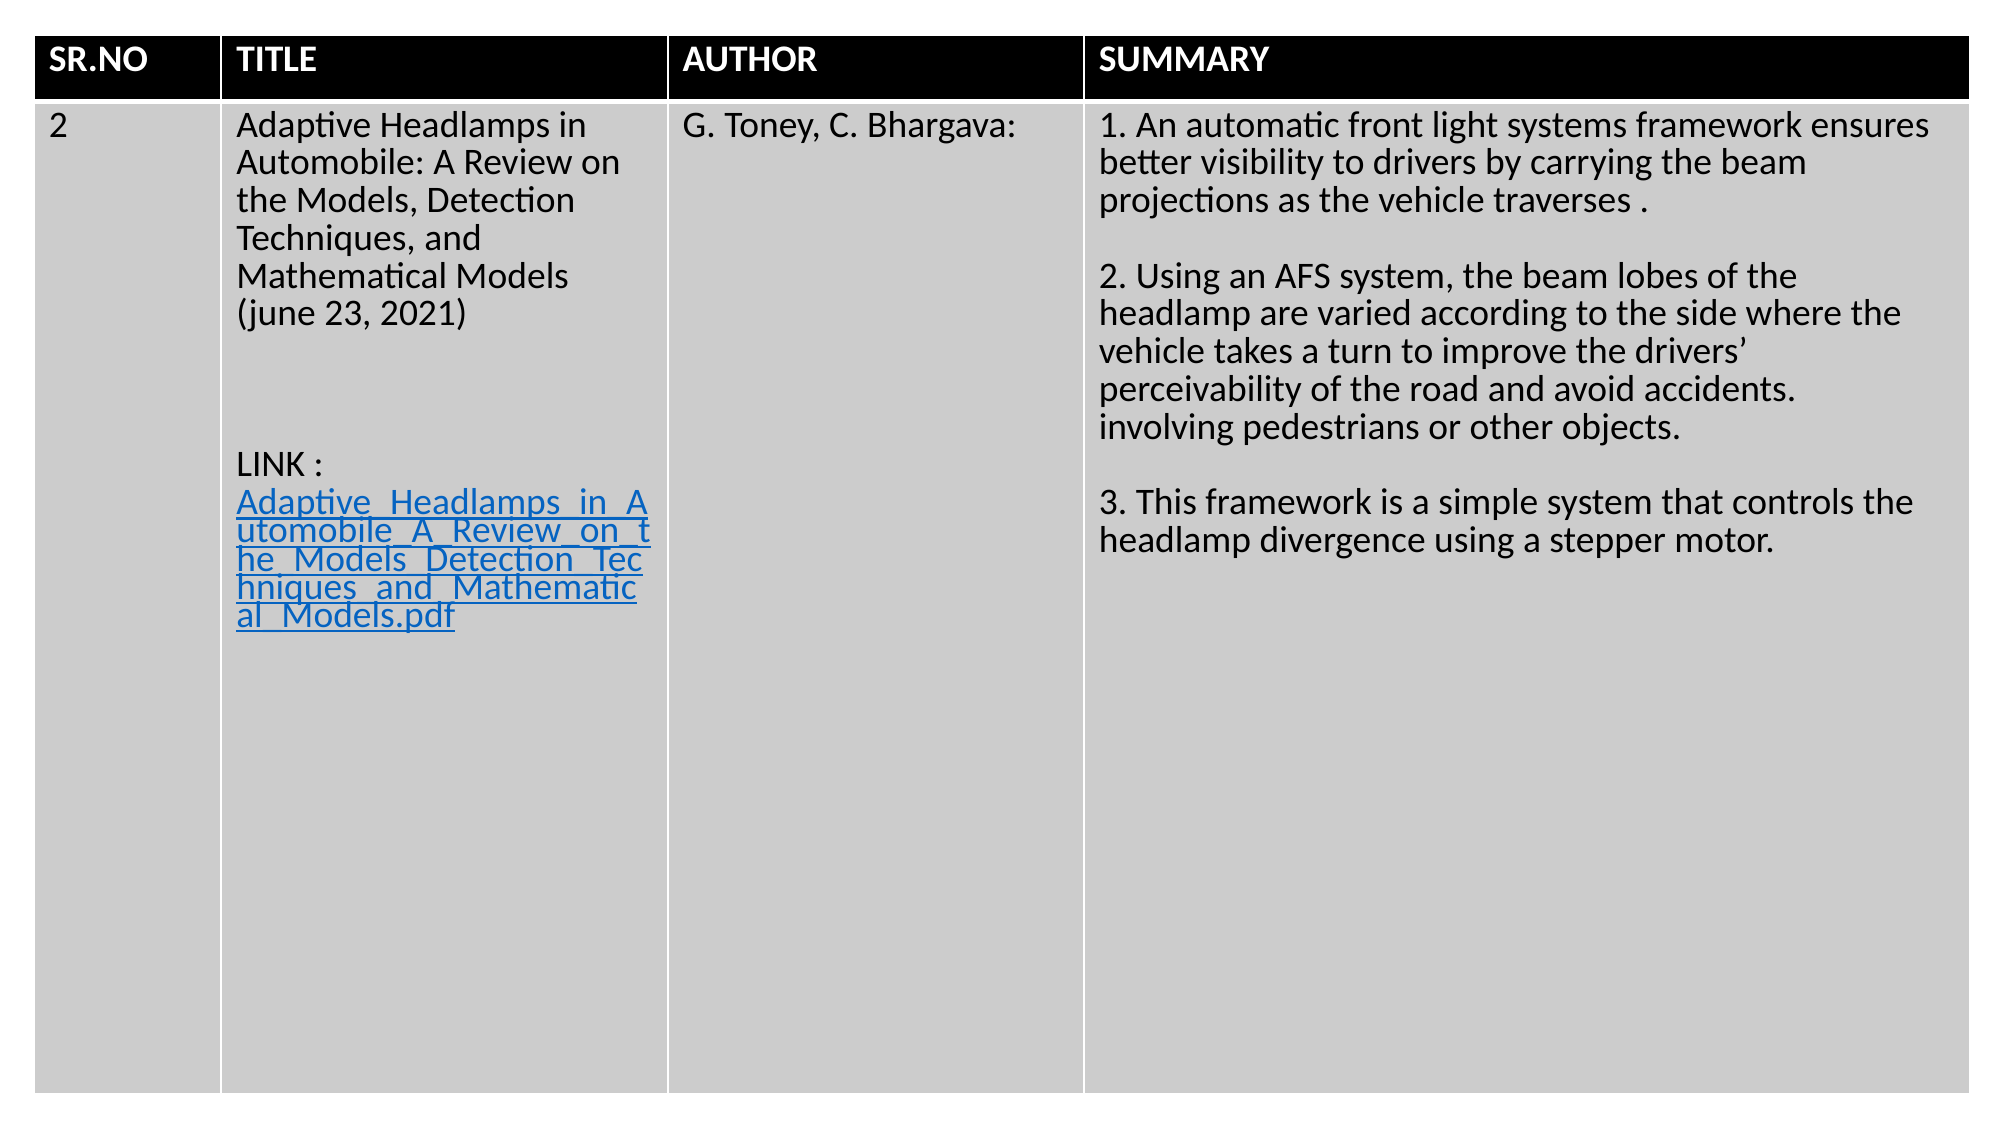

| SR.NO | TITLE | AUTHOR | SUMMARY |
| --- | --- | --- | --- |
| 2 | Adaptive Headlamps in Automobile: A Review on the Models, Detection Techniques, and Mathematical Models (june 23, 2021) LINK :Adaptive\_Headlamps\_in\_Automobile\_A\_Review\_on\_the\_Models\_Detection\_Techniques\_and\_Mathematical\_Models.pdf | G. Toney, C. Bhargava: | 1. An automatic front light systems framework ensures better visibility to drivers by carrying the beam projections as the vehicle traverses . 2. Using an AFS system, the beam lobes of the headlamp are varied according to the side where the vehicle takes a turn to improve the drivers’ perceivability of the road and avoid accidents. involving pedestrians or other objects. 3. This framework is a simple system that controls the headlamp divergence using a stepper motor. |